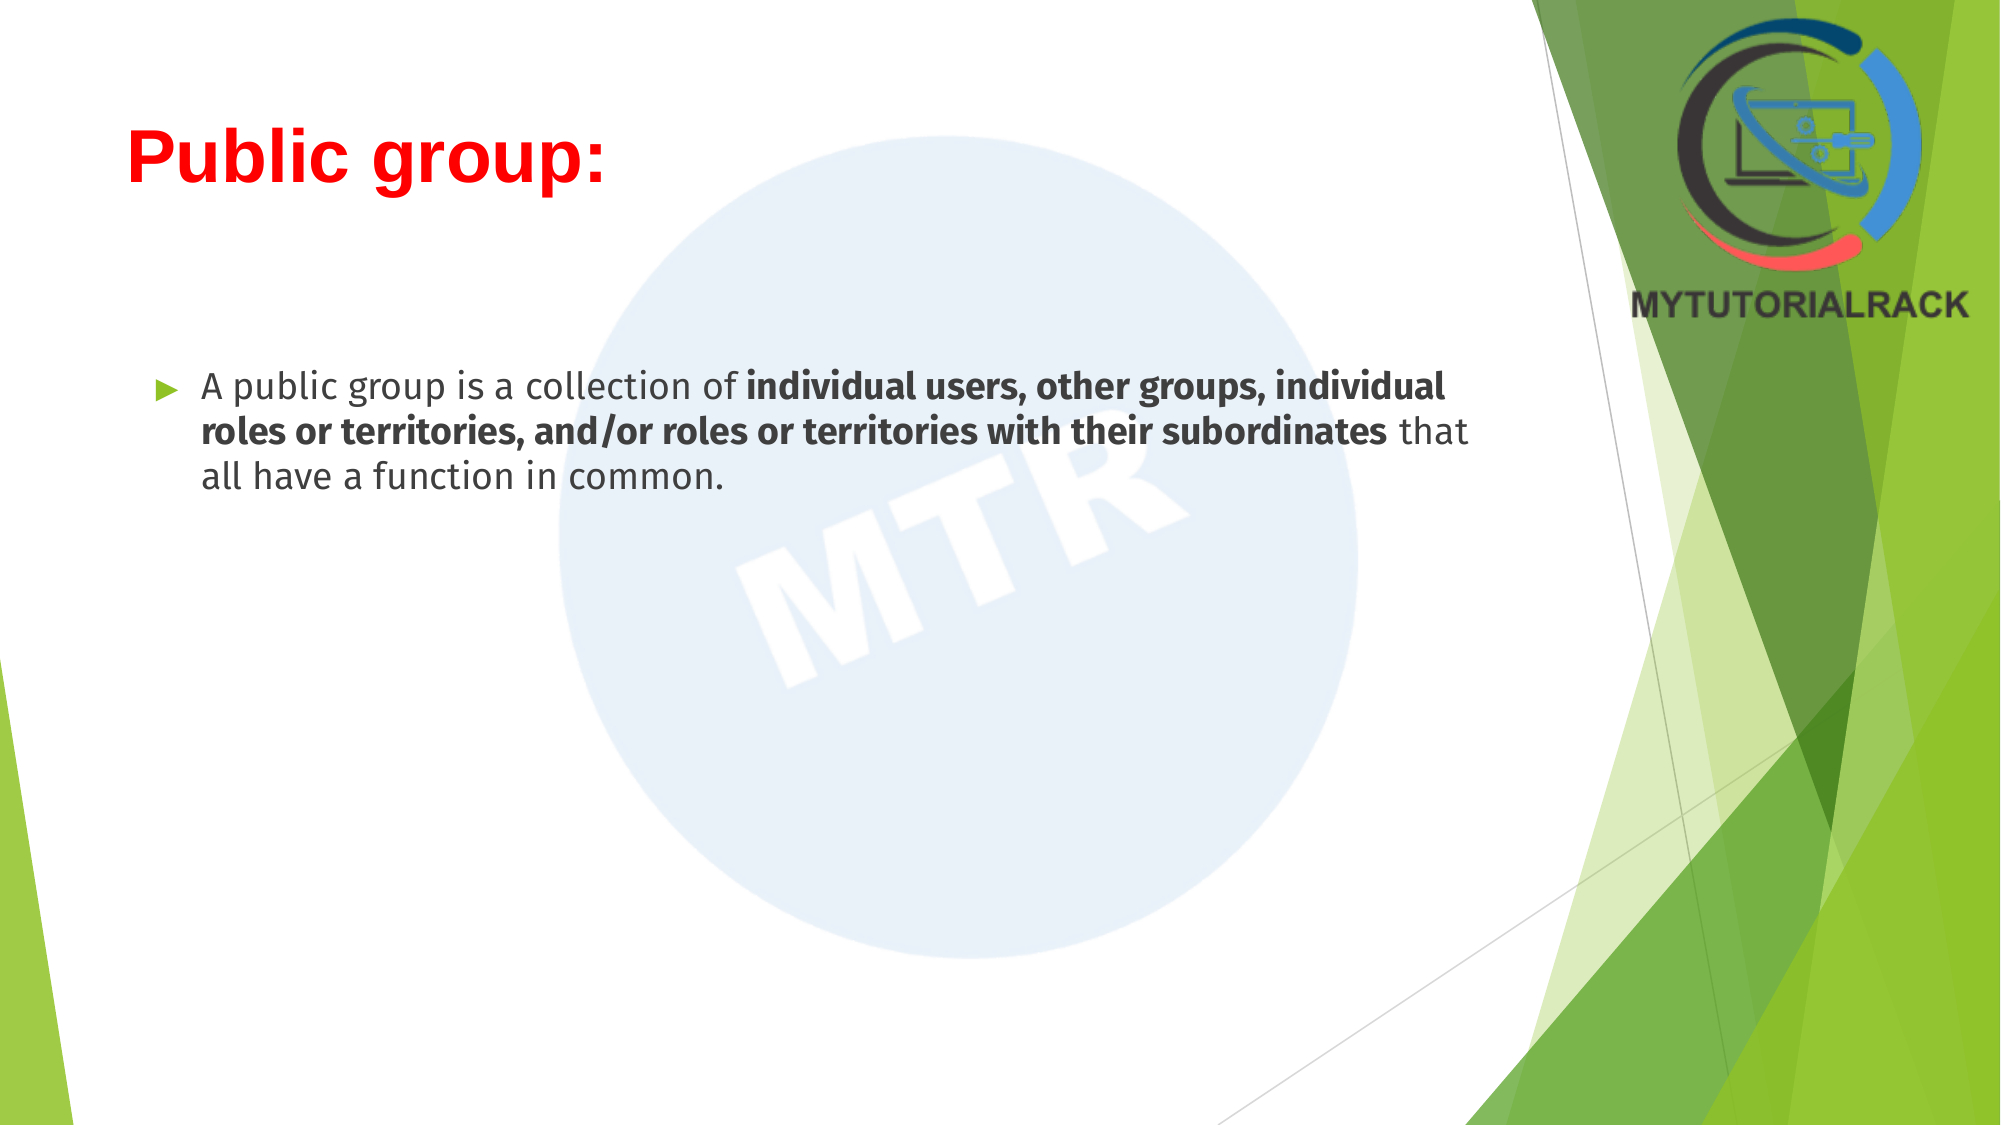

# Public group:
A public group is a collection of individual users, other groups, individual roles or territories, and/or roles or territories with their subordinates that all have a function in common.